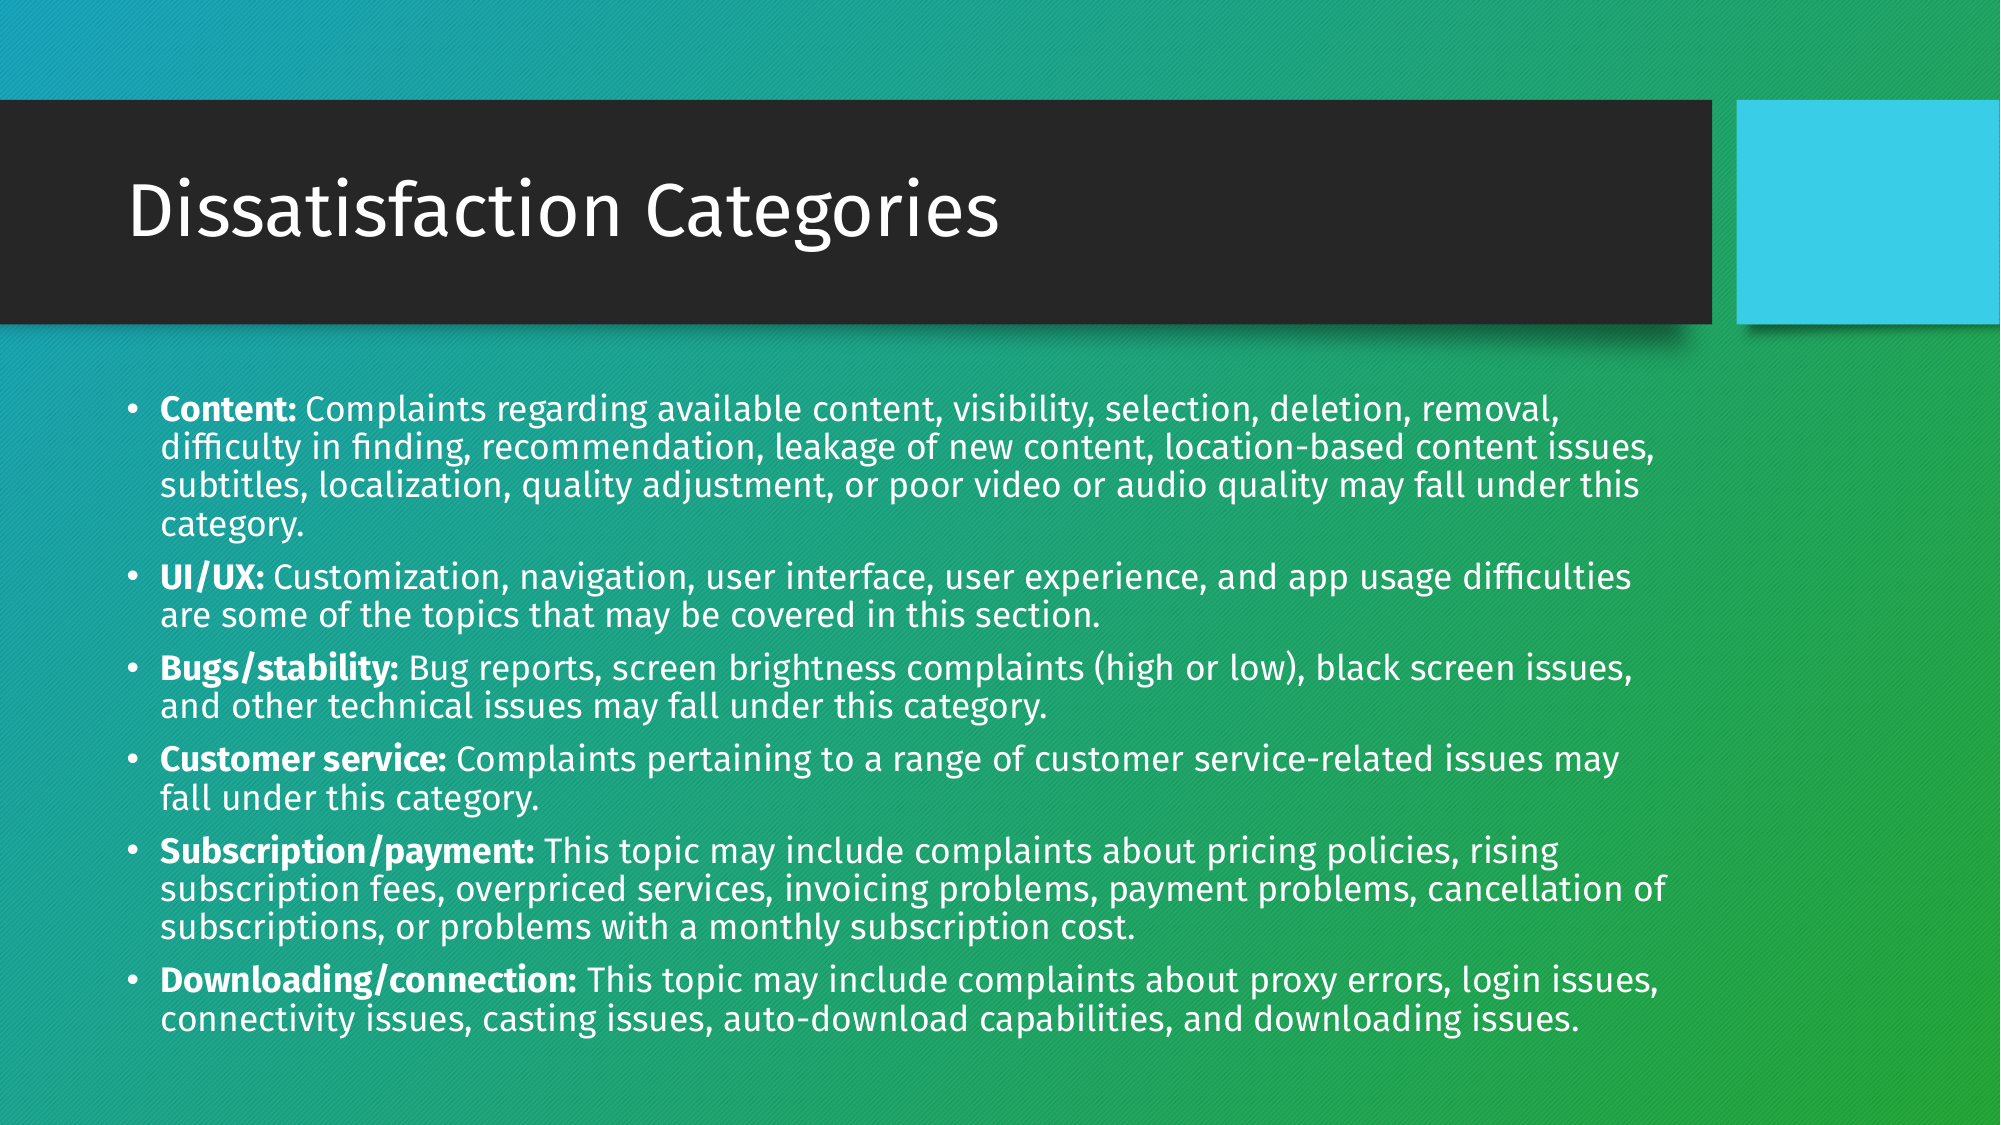

# Dissatisfaction Categories
Content: Complaints regarding available content, visibility, selection, deletion, removal, difficulty in finding, recommendation, leakage of new content, location-based content issues, subtitles, localization, quality adjustment, or poor video or audio quality may fall under this category.
UI/UX: Customization, navigation, user interface, user experience, and app usage difficulties are some of the topics that may be covered in this section.
Bugs/stability: Bug reports, screen brightness complaints (high or low), black screen issues, and other technical issues may fall under this category.
Customer service: Complaints pertaining to a range of customer service-related issues may fall under this category.
Subscription/payment: This topic may include complaints about pricing policies, rising subscription fees, overpriced services, invoicing problems, payment problems, cancellation of subscriptions, or problems with a monthly subscription cost.
Downloading/connection: This topic may include complaints about proxy errors, login issues, connectivity issues, casting issues, auto-download capabilities, and downloading issues.